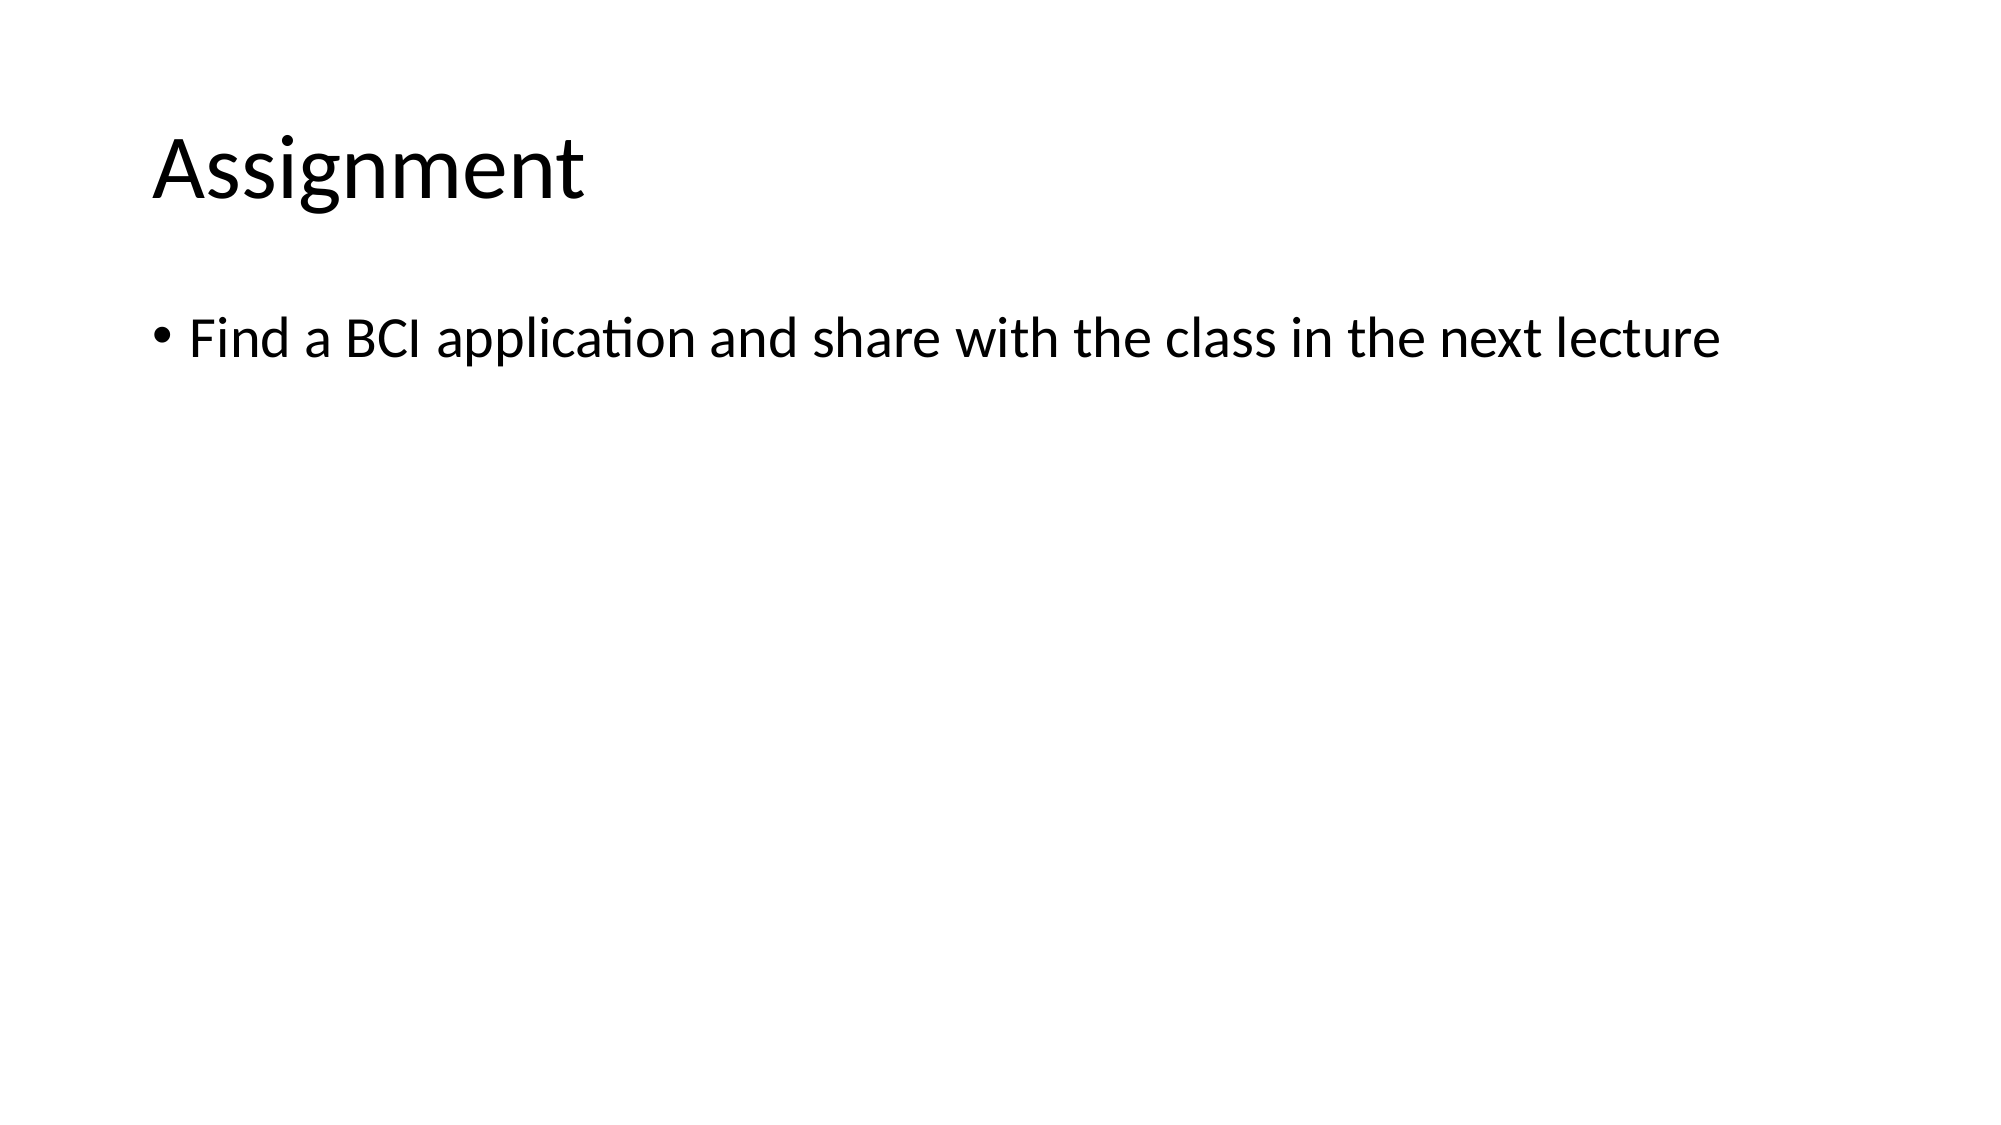

# Assignment
Find a BCI application and share with the class in the next lecture